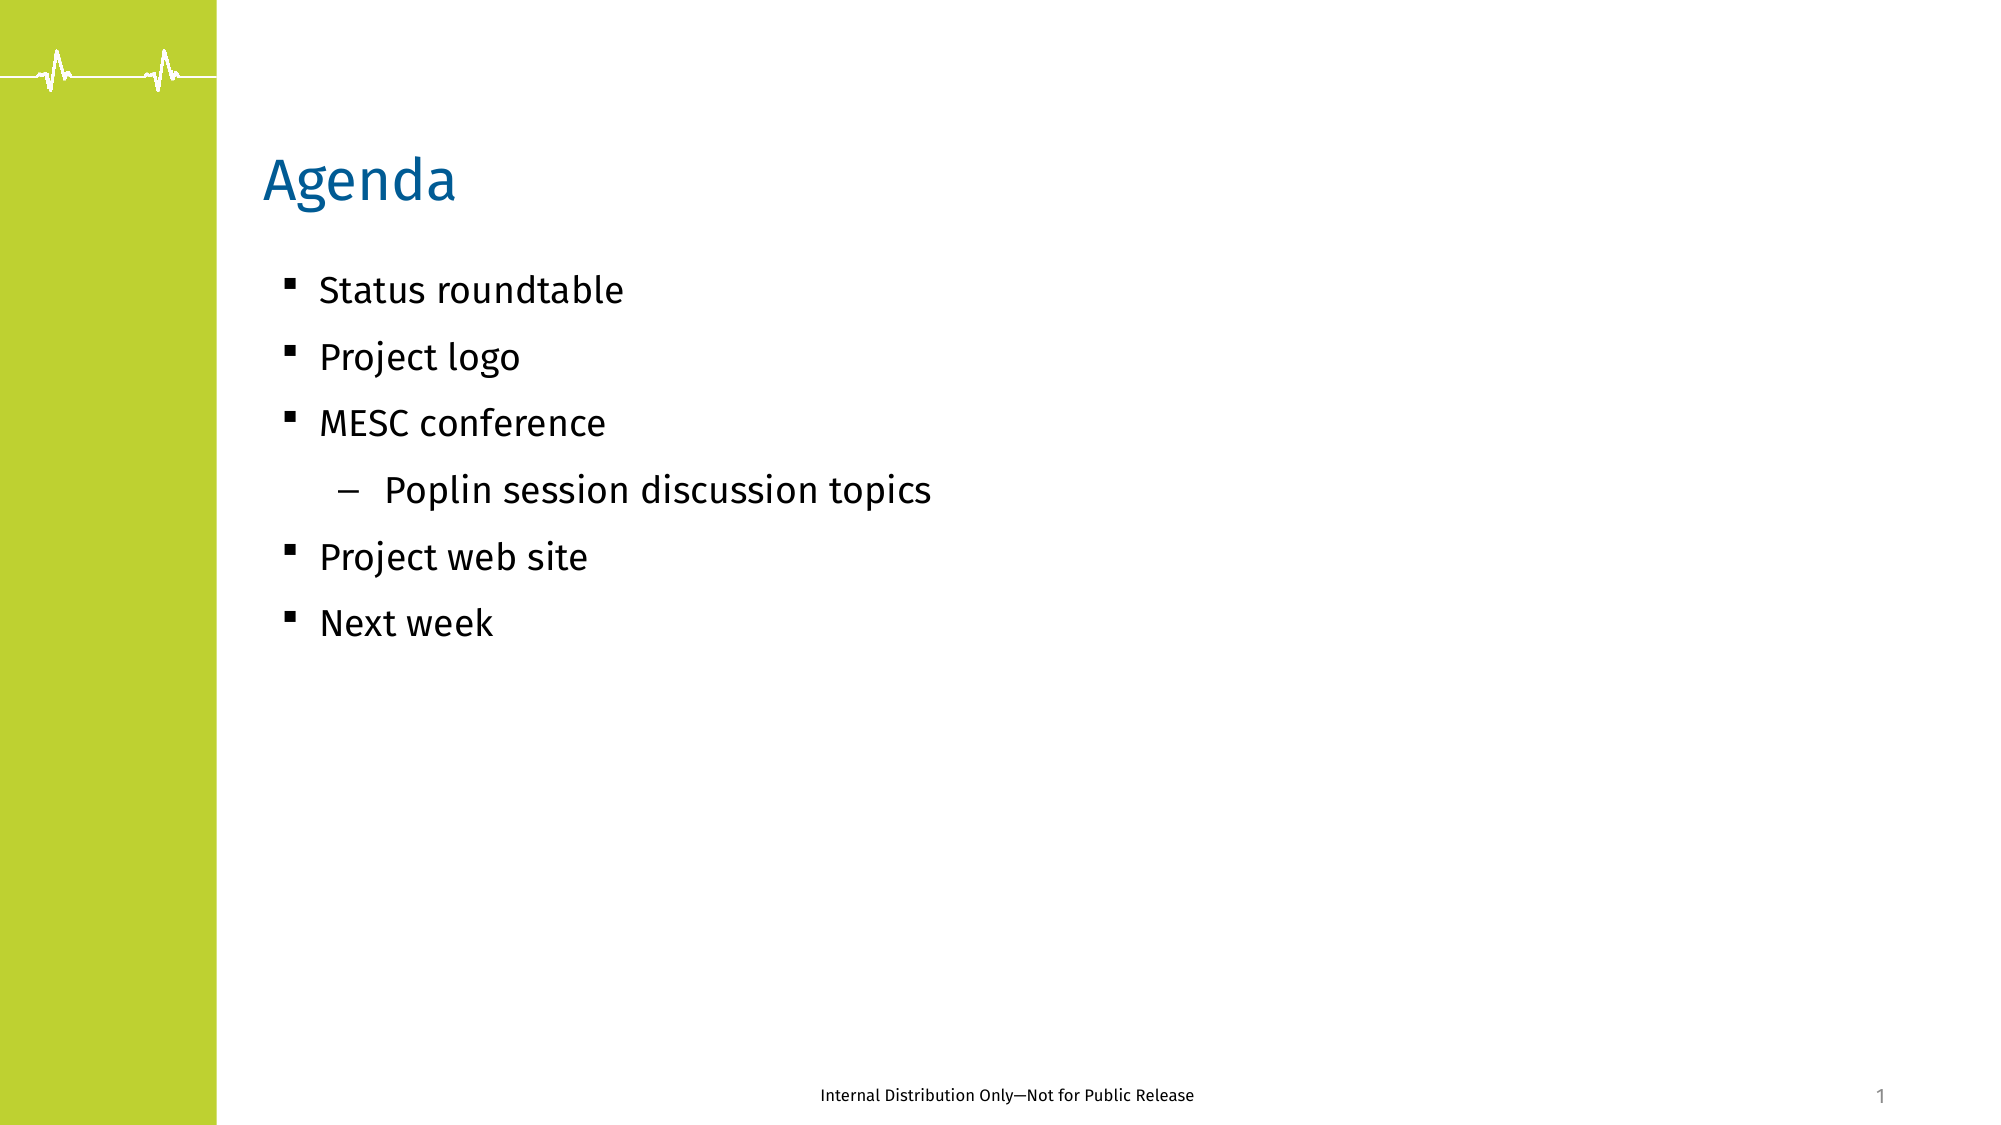

# Agenda
Status roundtable
Project logo
MESC conference
Poplin session discussion topics
Project web site
Next week
1